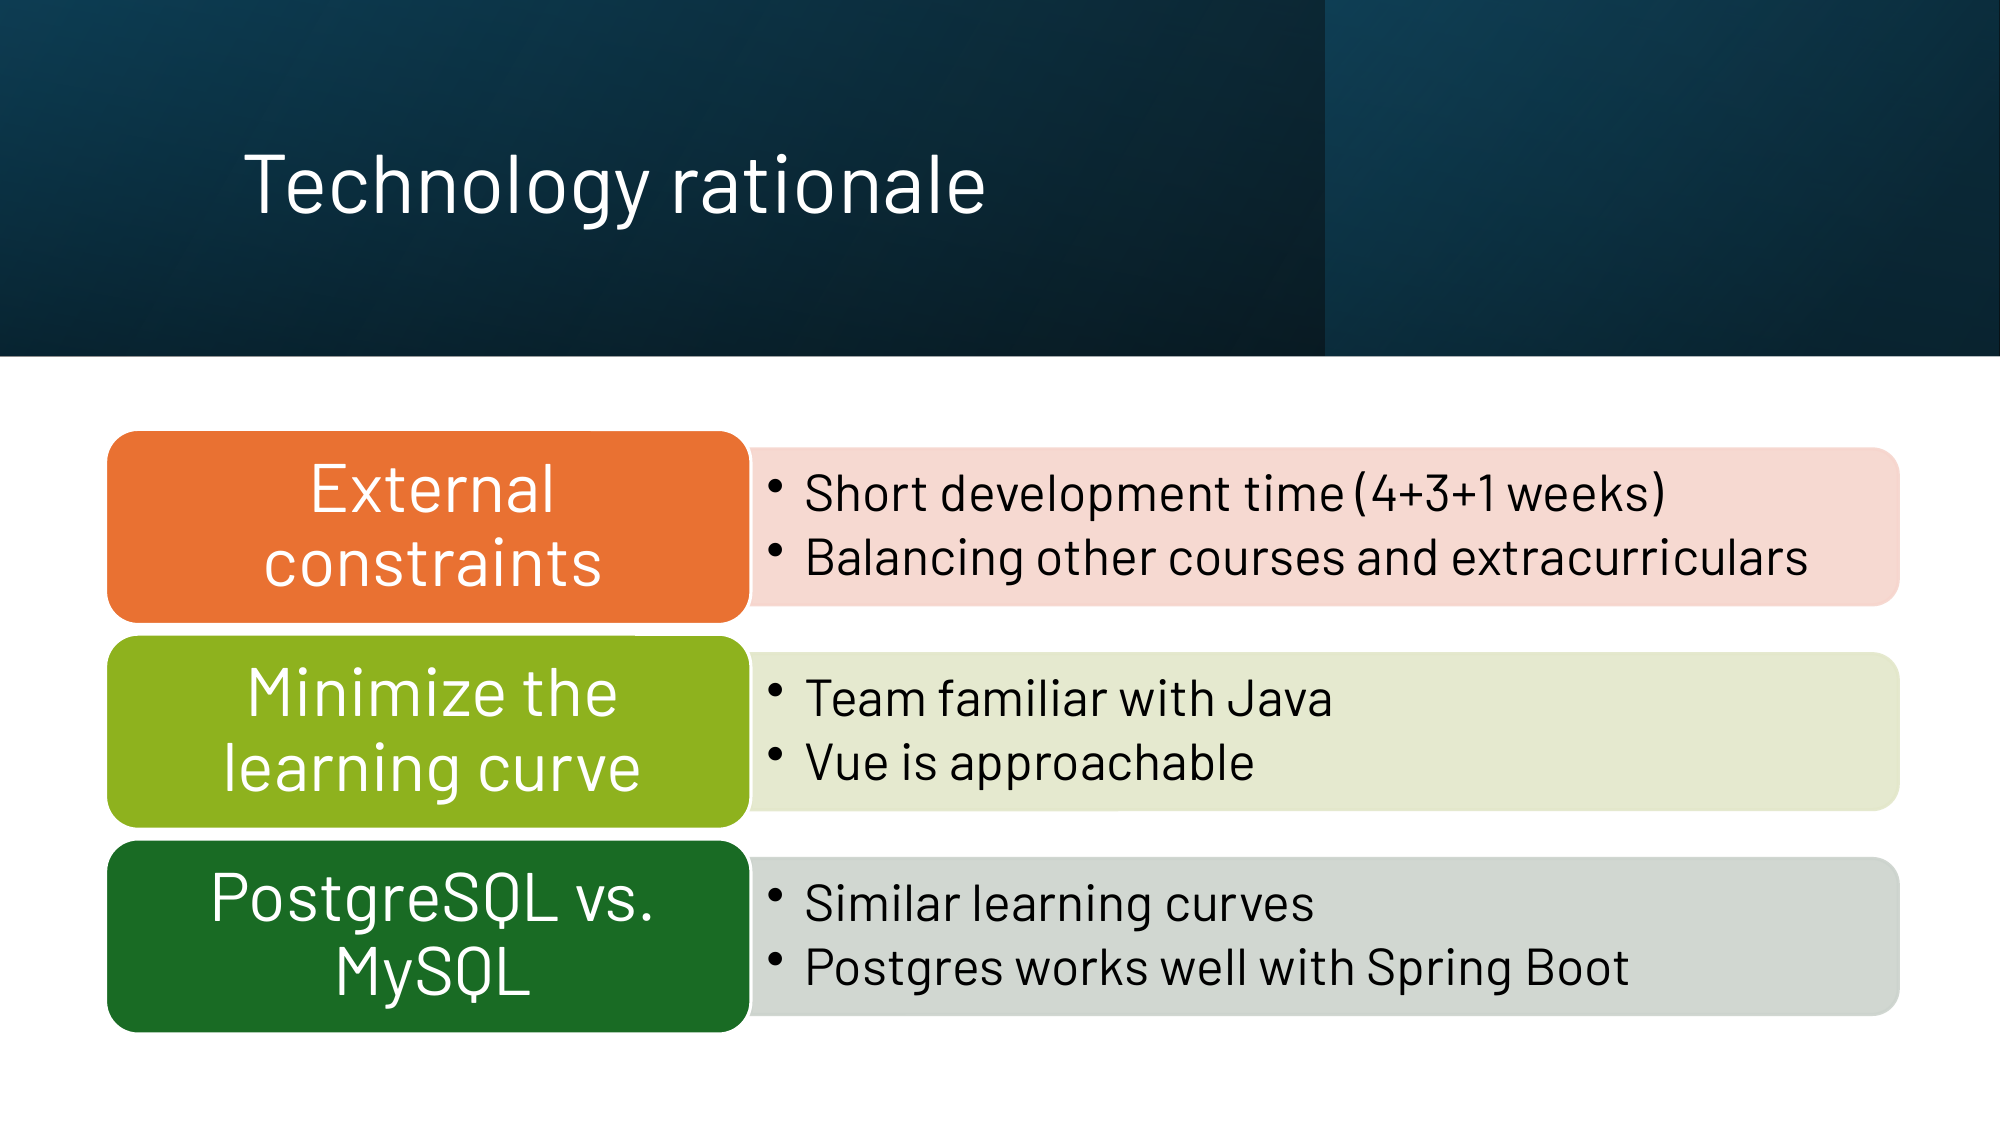

# Technology rationale
Short development time (4+3+1 weeks)
Balancing other courses and extracurriculars
External constraints
Team familiar with Java
Vue is approachable
Minimize the learning curve
Similar learning curves
Postgres works well with Spring Boot
PostgreSQL vs. MySQL